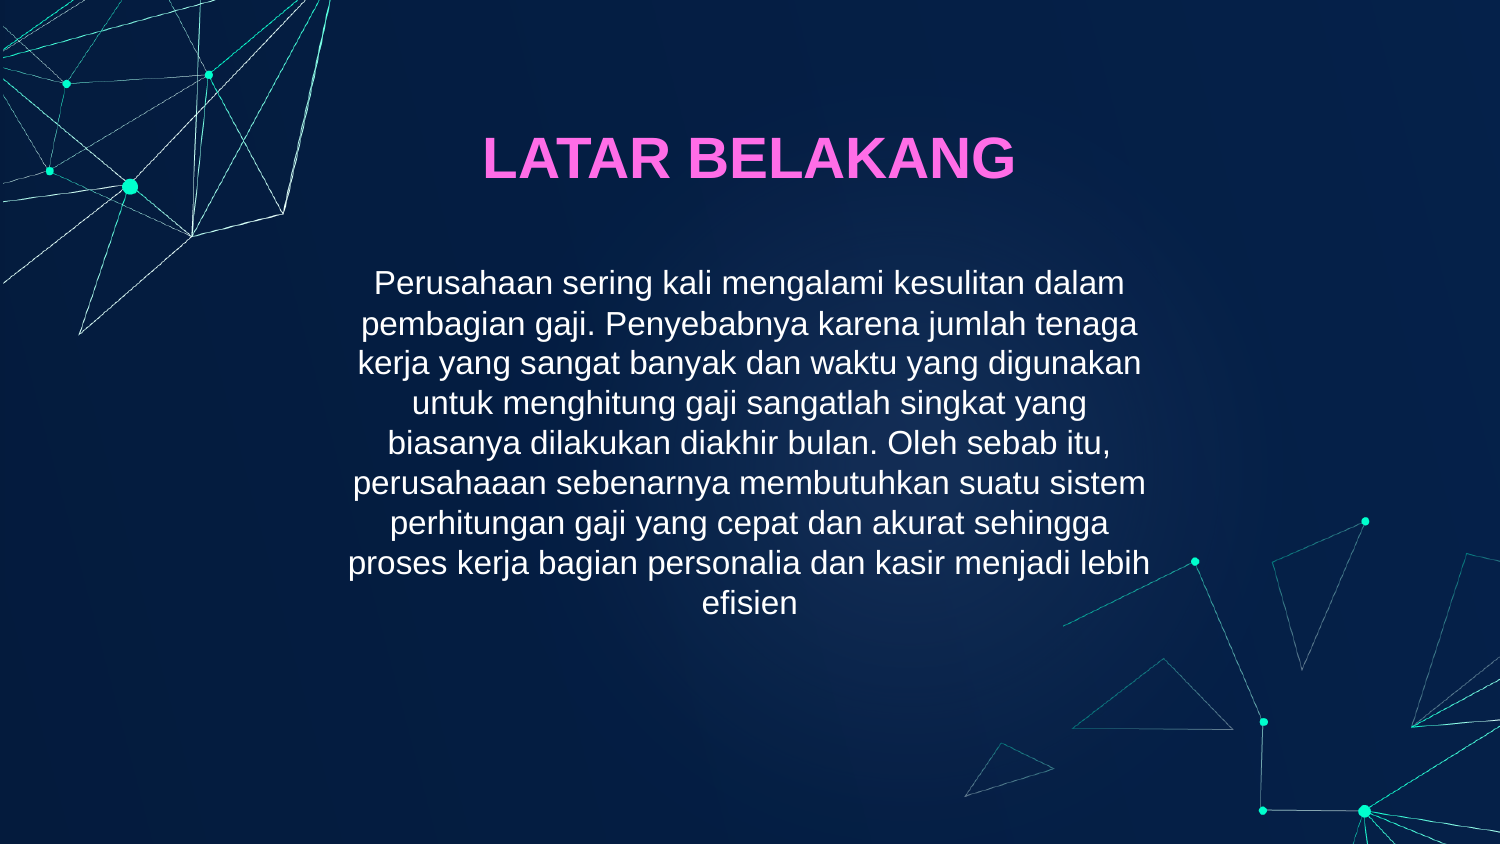

# LATAR BELAKANG
Perusahaan sering kali mengalami kesulitan dalam pembagian gaji. Penyebabnya karena jumlah tenaga kerja yang sangat banyak dan waktu yang digunakan untuk menghitung gaji sangatlah singkat yang biasanya dilakukan diakhir bulan. Oleh sebab itu, perusahaaan sebenarnya membutuhkan suatu sistem perhitungan gaji yang cepat dan akurat sehingga proses kerja bagian personalia dan kasir menjadi lebih efisien